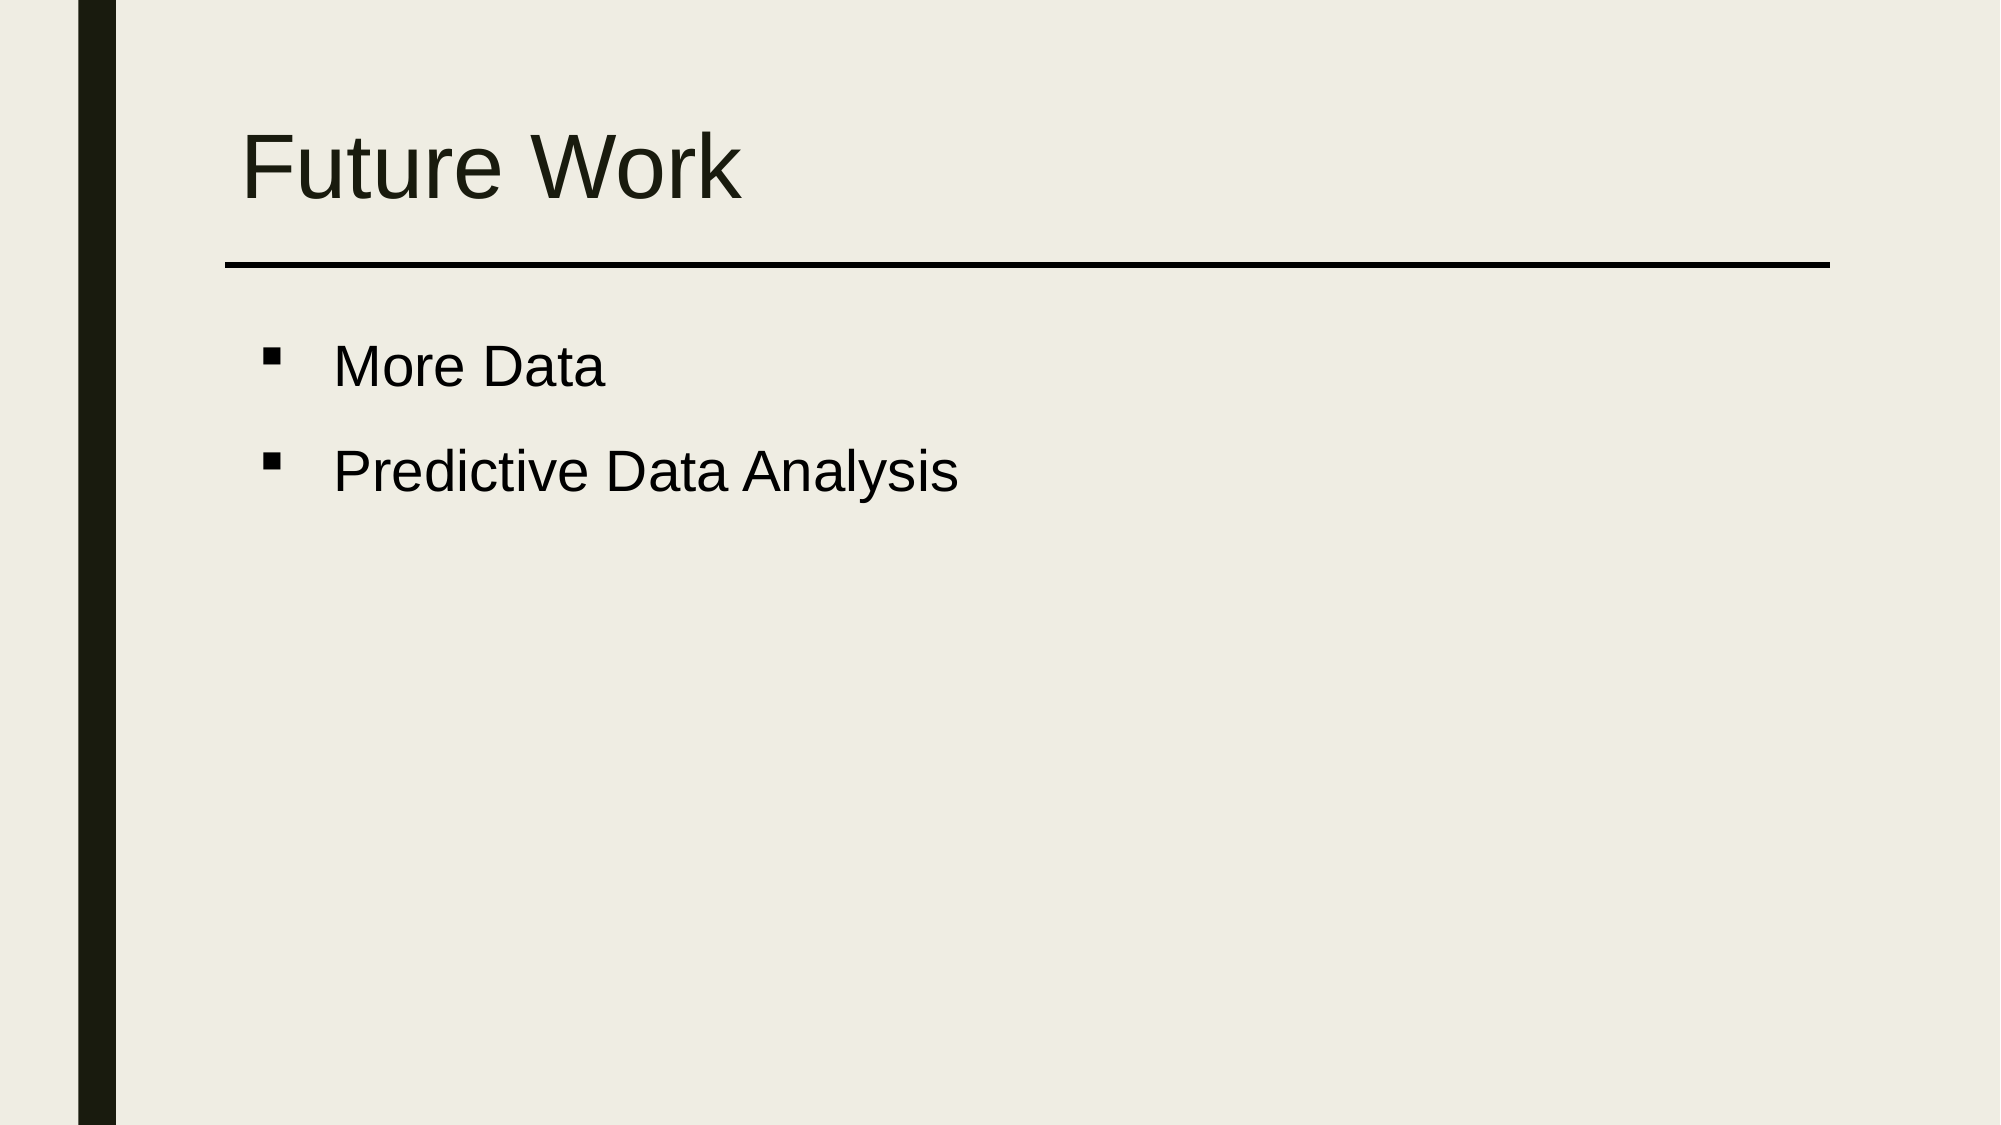

# Future Work
More Data
Predictive Data Analysis